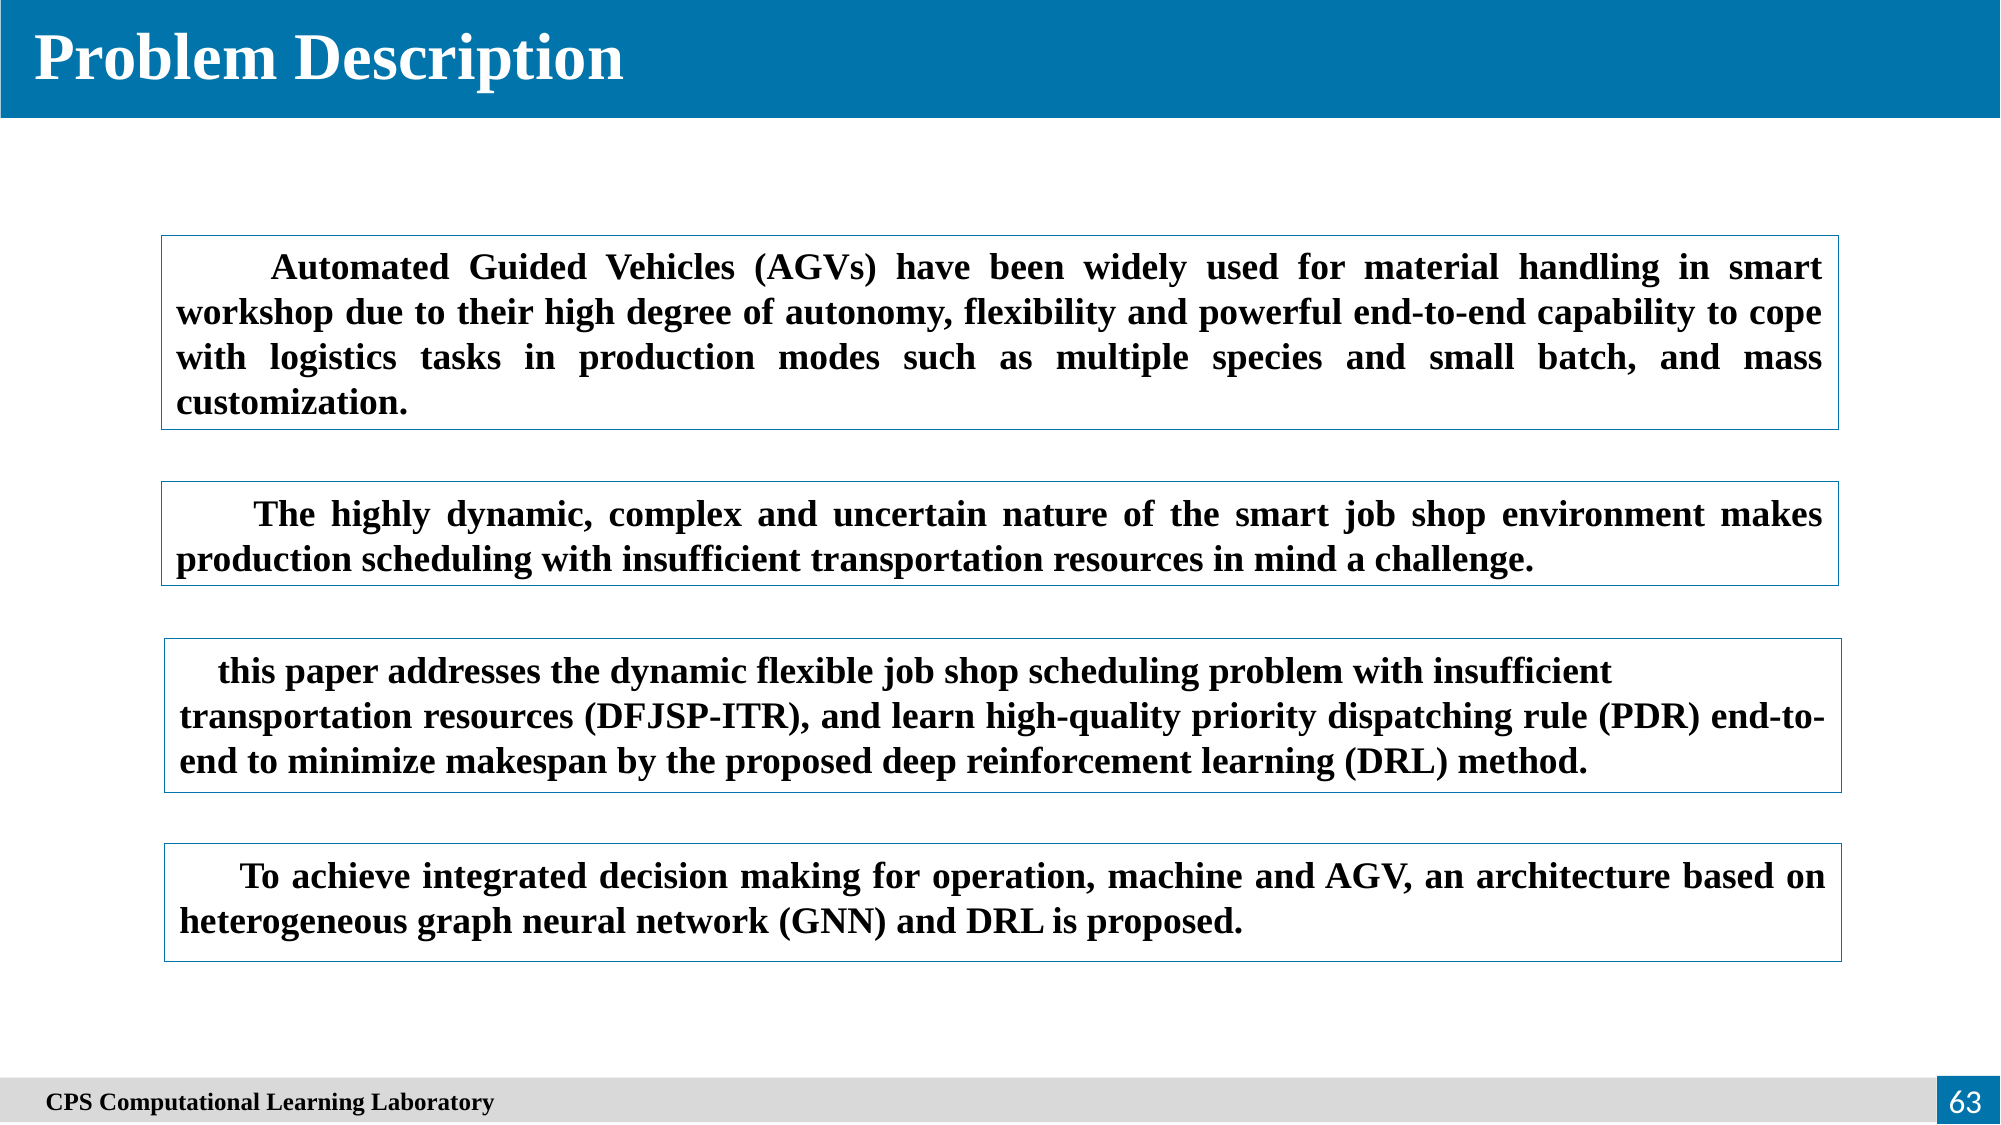

Problem Description
     Automated Guided Vehicles (AGVs) have been widely used for material handling in smart workshop due to their high degree of autonomy, flexibility and powerful end-to-end capability to cope with logistics tasks in production modes such as multiple species and small batch, and mass customization.
     The highly dynamic, complex and uncertain nature of the smart job shop environment makes production scheduling with insufficient transportation resources in mind a challenge.
    this paper addresses the dynamic flexible job shop scheduling problem with insufficient
transportation resources (DFJSP-ITR), and learn high-quality priority dispatching rule (PDR) end-to-end to minimize makespan by the proposed deep reinforcement learning (DRL) method.

     To achieve integrated decision making for operation, machine and AGV, an architecture based on heterogeneous graph neural network (GNN) and DRL is proposed.
63
　CPS Computational Learning Laboratory